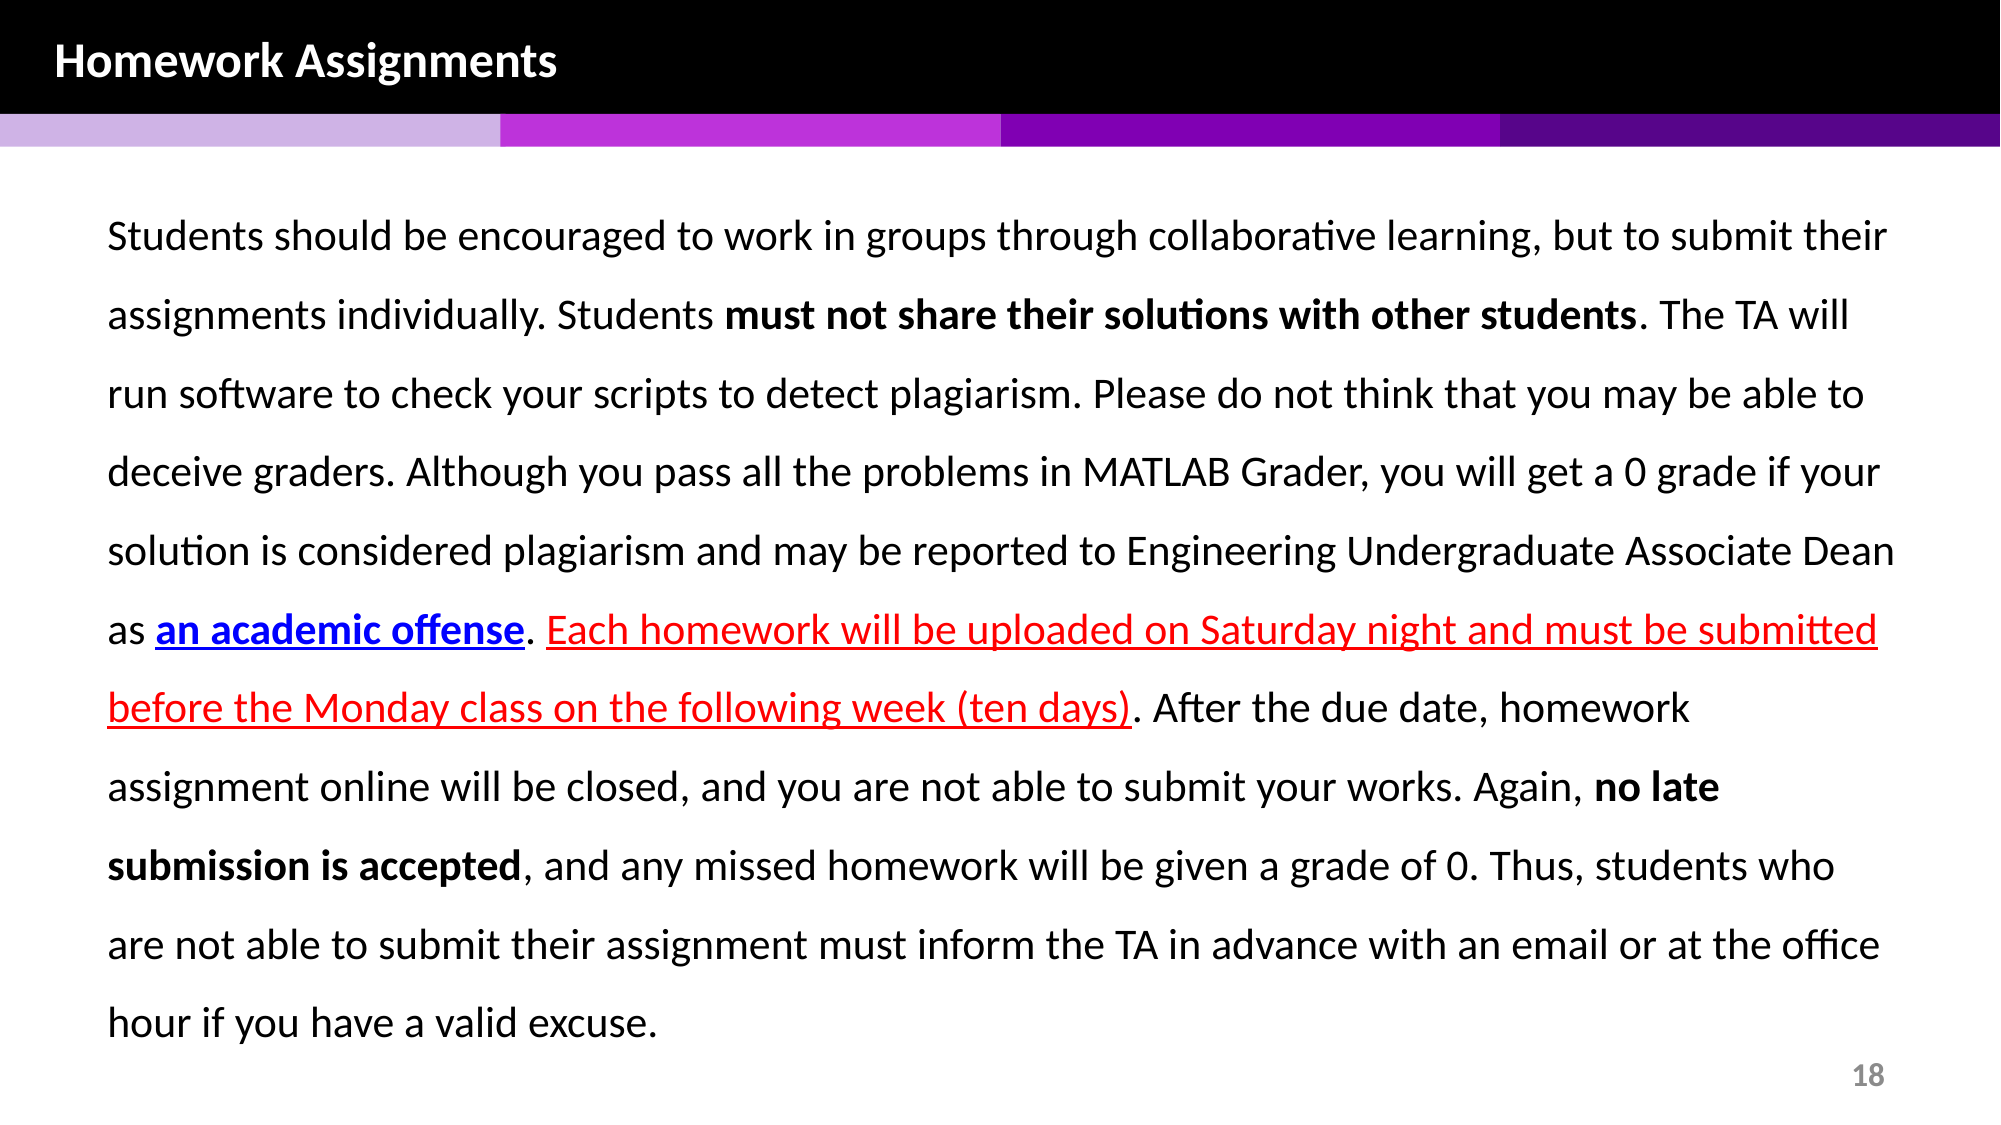

Homework Assignments
Students should be encouraged to work in groups through collaborative learning, but to submit their assignments individually. Students must not share their solutions with other students. The TA will run software to check your scripts to detect plagiarism. Please do not think that you may be able to deceive graders. Although you pass all the problems in MATLAB Grader, you will get a 0 grade if your solution is considered plagiarism and may be reported to Engineering Undergraduate Associate Dean as an academic offense. Each homework will be uploaded on Saturday night and must be submitted before the Monday class on the following week (ten days). After the due date, homework assignment online will be closed, and you are not able to submit your works. Again, no late submission is accepted, and any missed homework will be given a grade of 0. Thus, students who are not able to submit their assignment must inform the TA in advance with an email or at the office hour if you have a valid excuse.